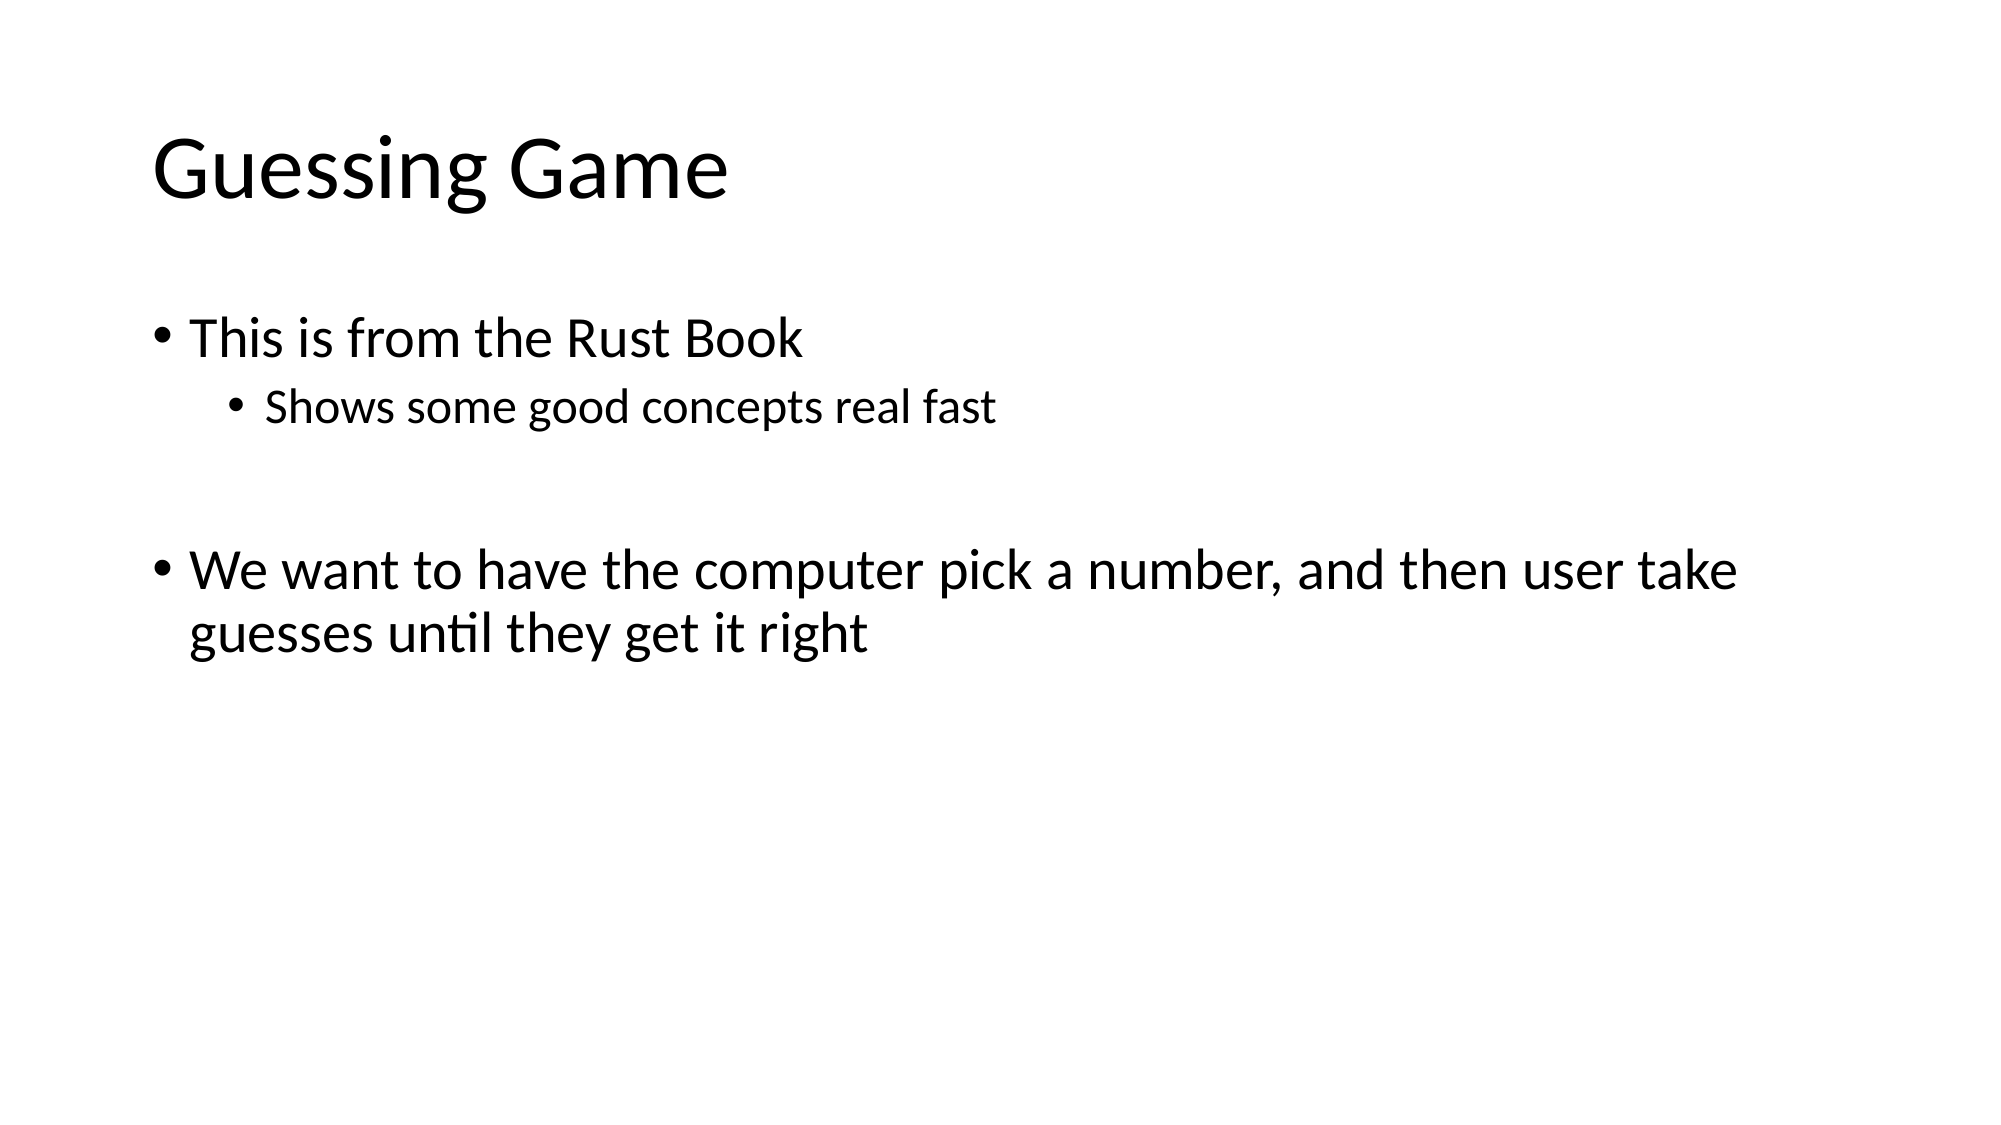

# Guessing Game
This is from the Rust Book
Shows some good concepts real fast

We want to have the computer pick a number, and then user take guesses until they get it right